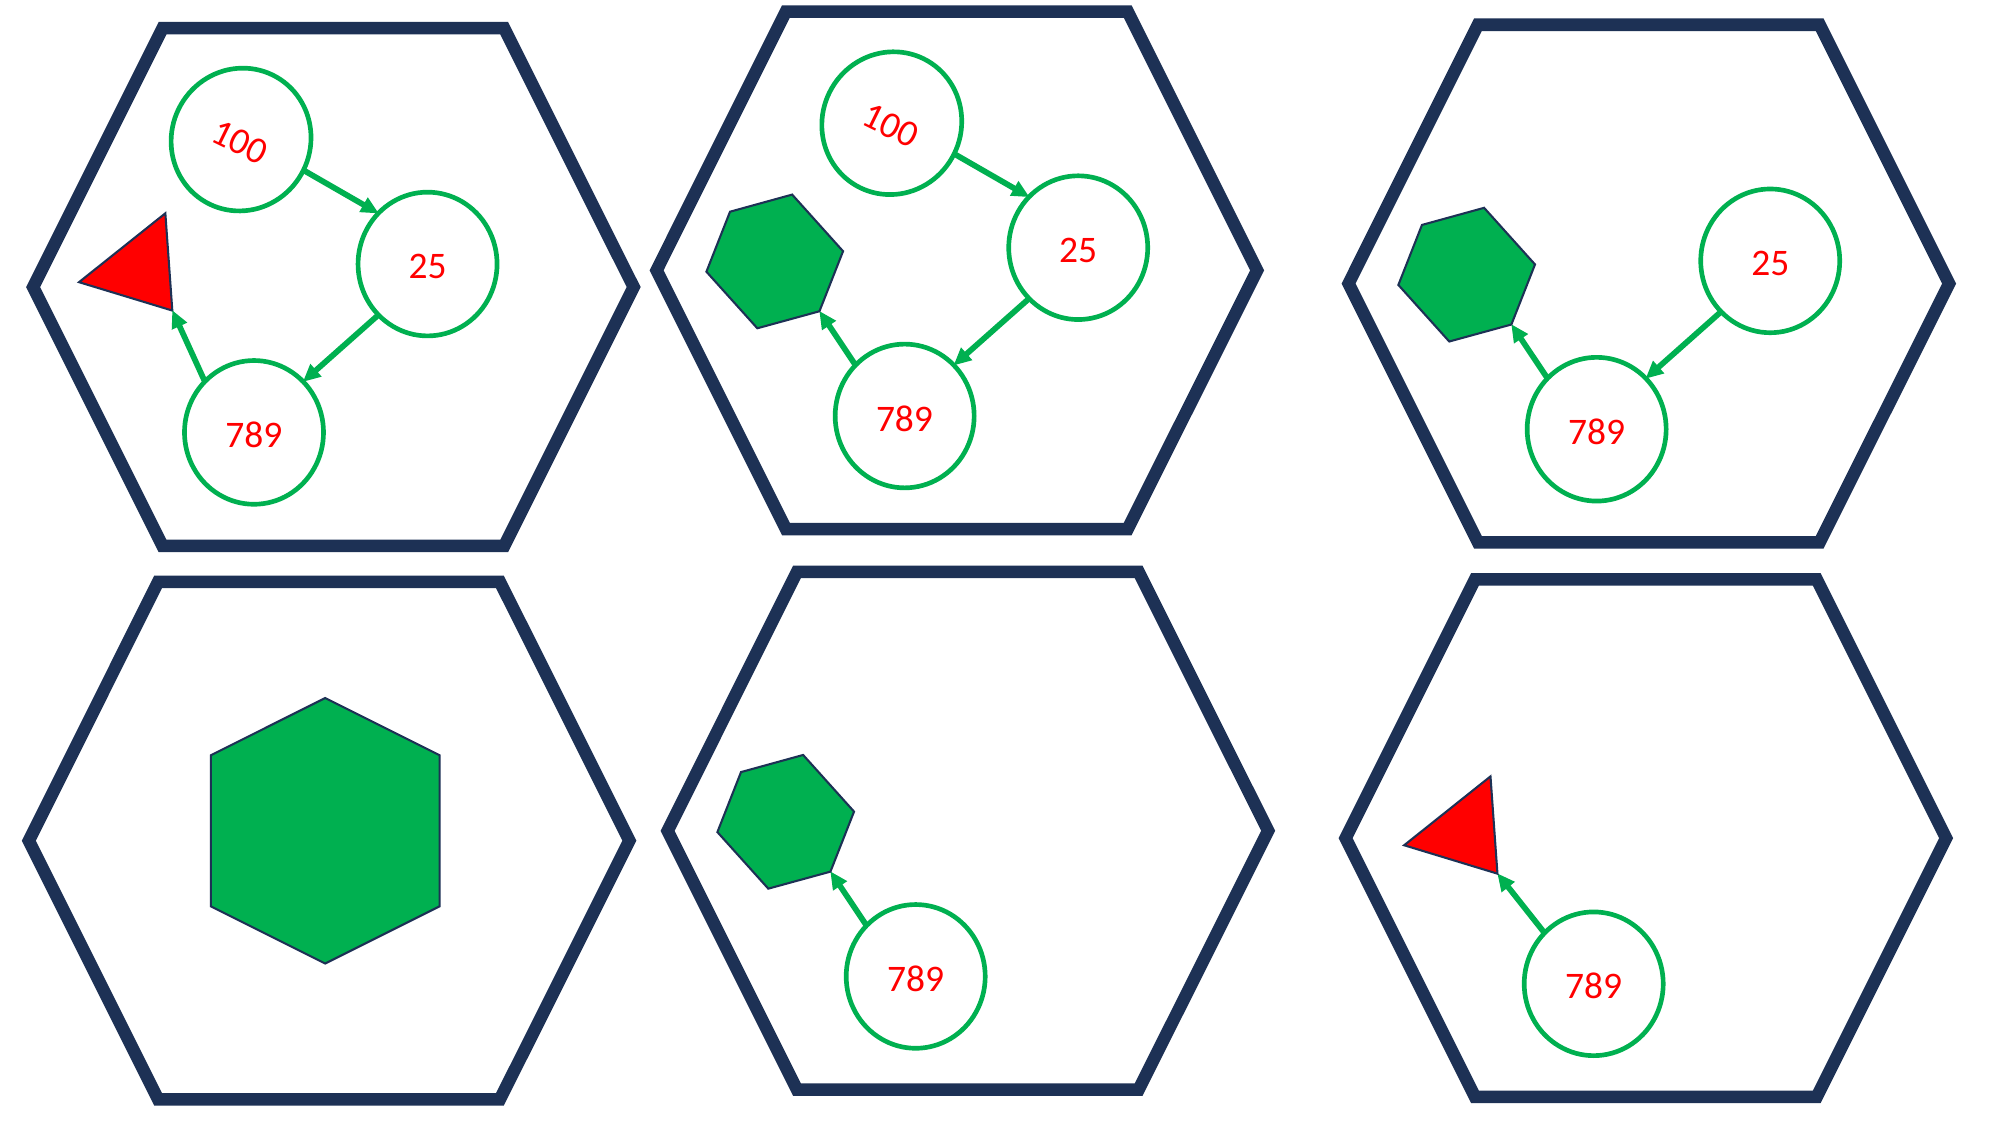

100
100
25
25
25

789
789
789

789
789